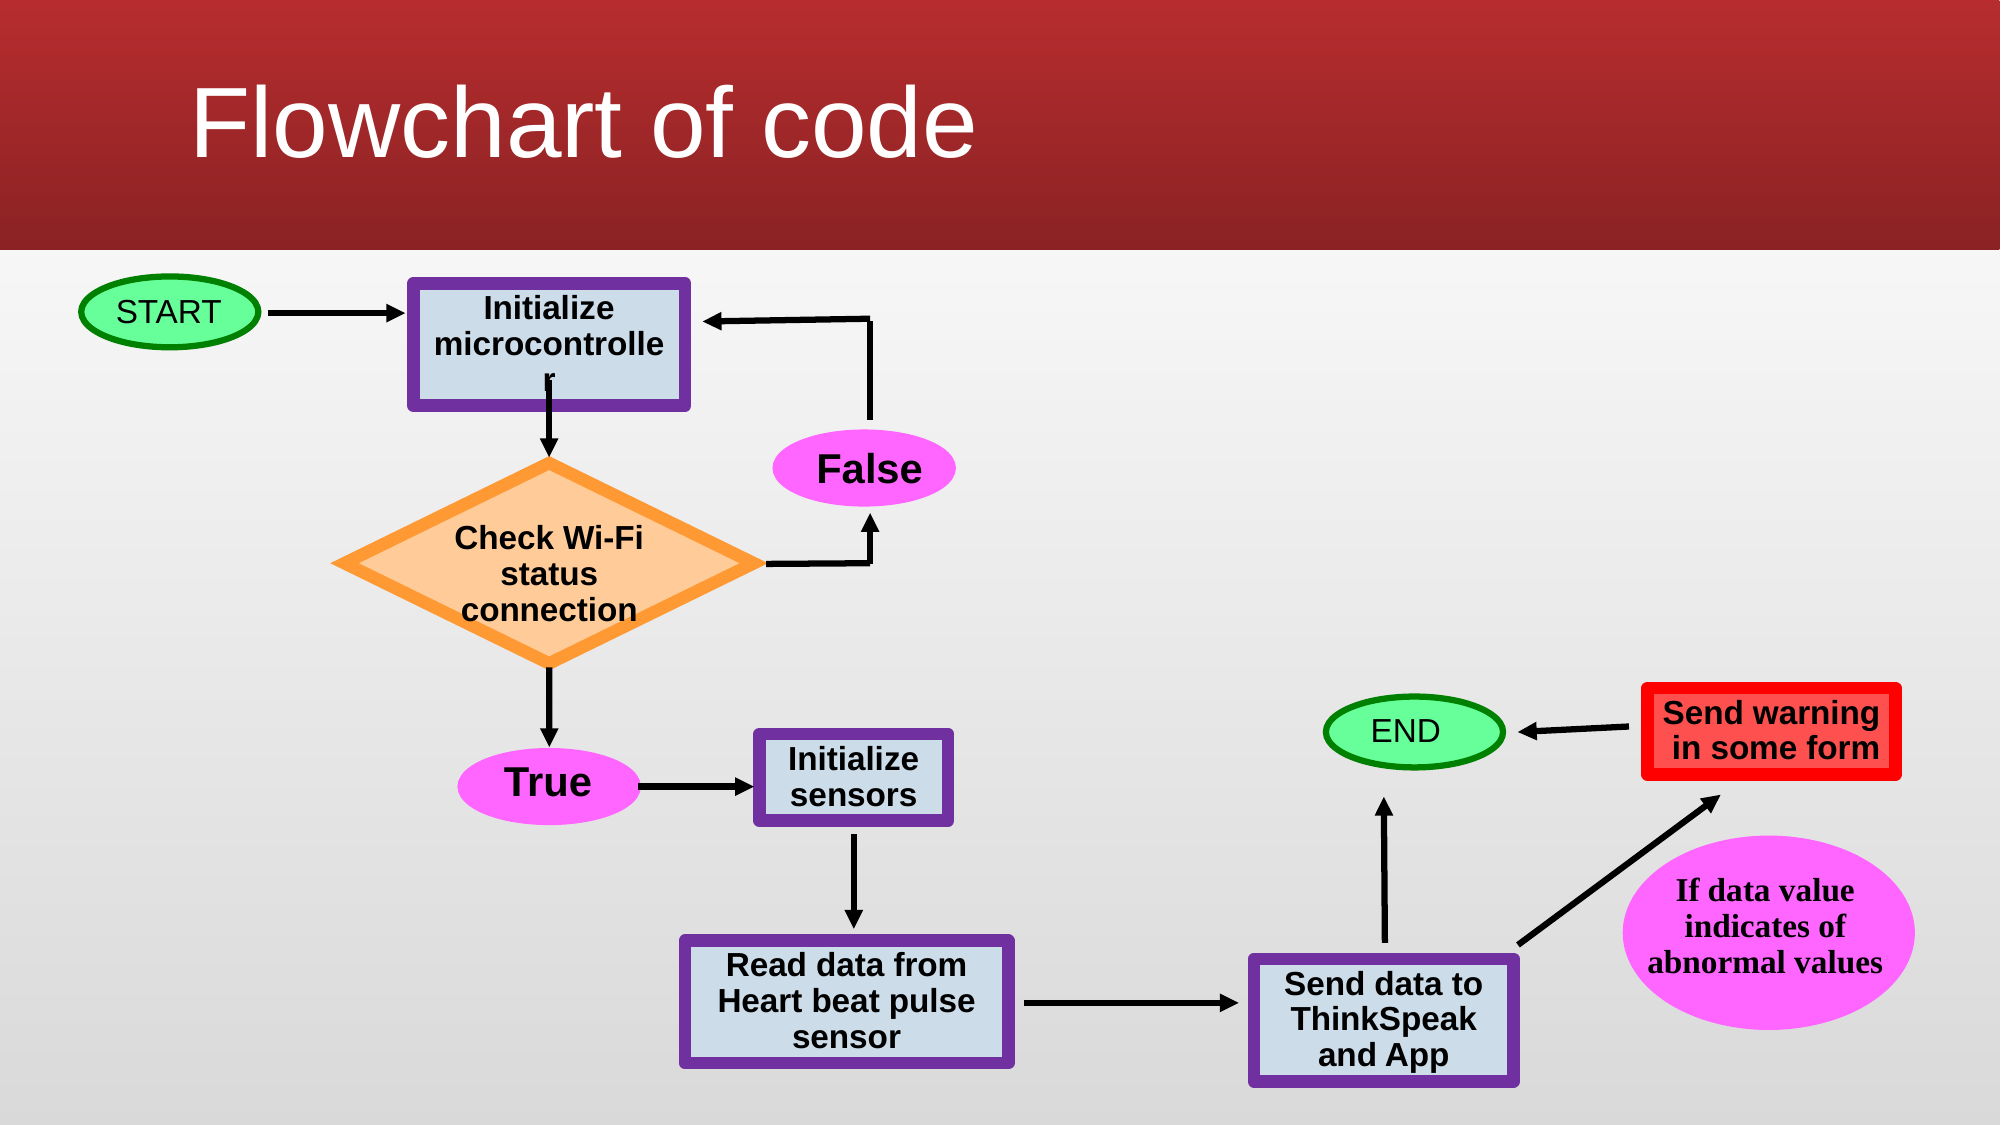

# Flowchart of code

Initialize microcontroller
START

False

Check Wi-Fi status connection
Send warning  in some form

END
Initialize sensors

True

If data value indicates of abnormal values
Read data from Heart beat pulse sensor
Send data to ThinkSpeak and App